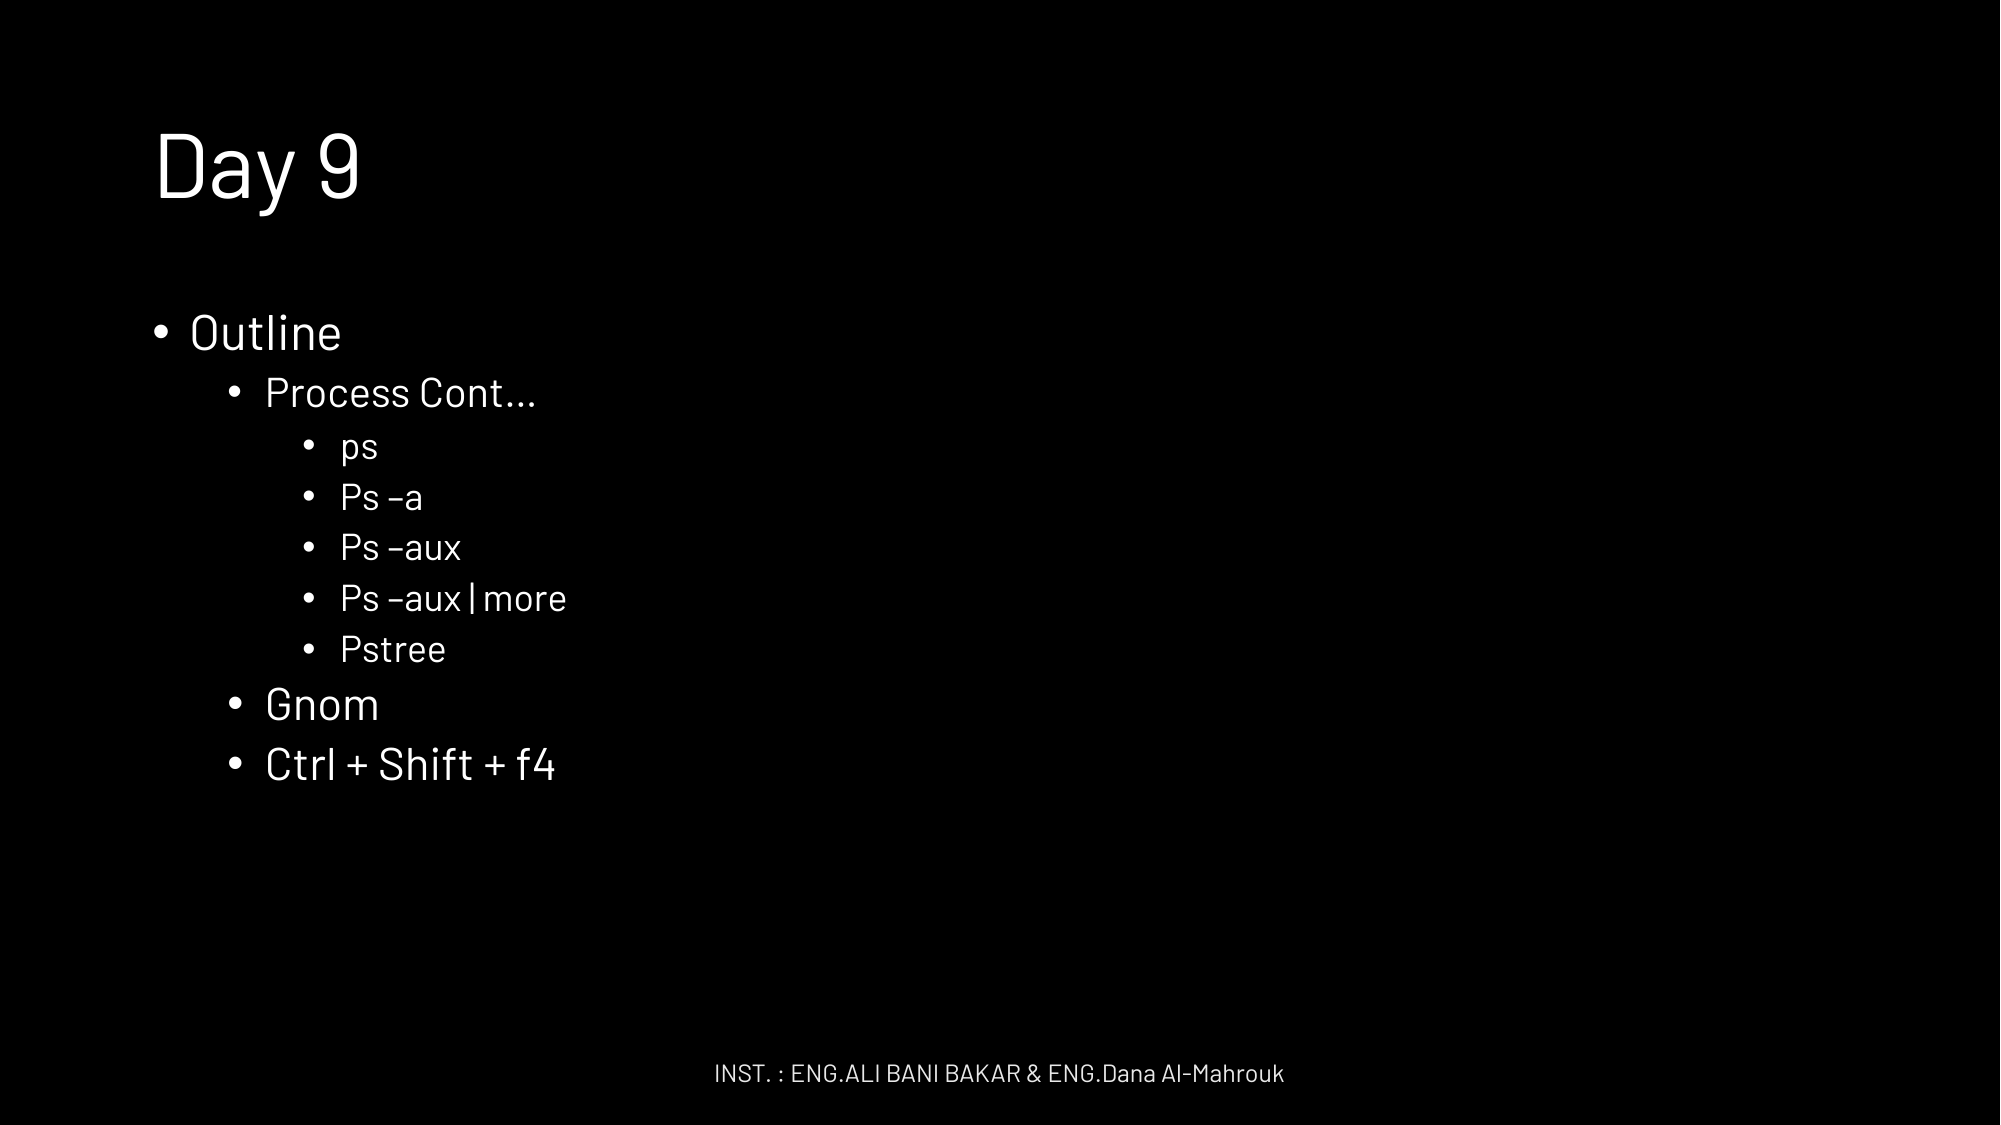

# Day 9
Outline
Process Cont…
ps
Ps –a
Ps –aux
Ps –aux | more
Pstree
Gnom
Ctrl + Shift + f4

INST. : ENG.ALI BANI BAKAR & ENG.Dana Al-Mahrouk